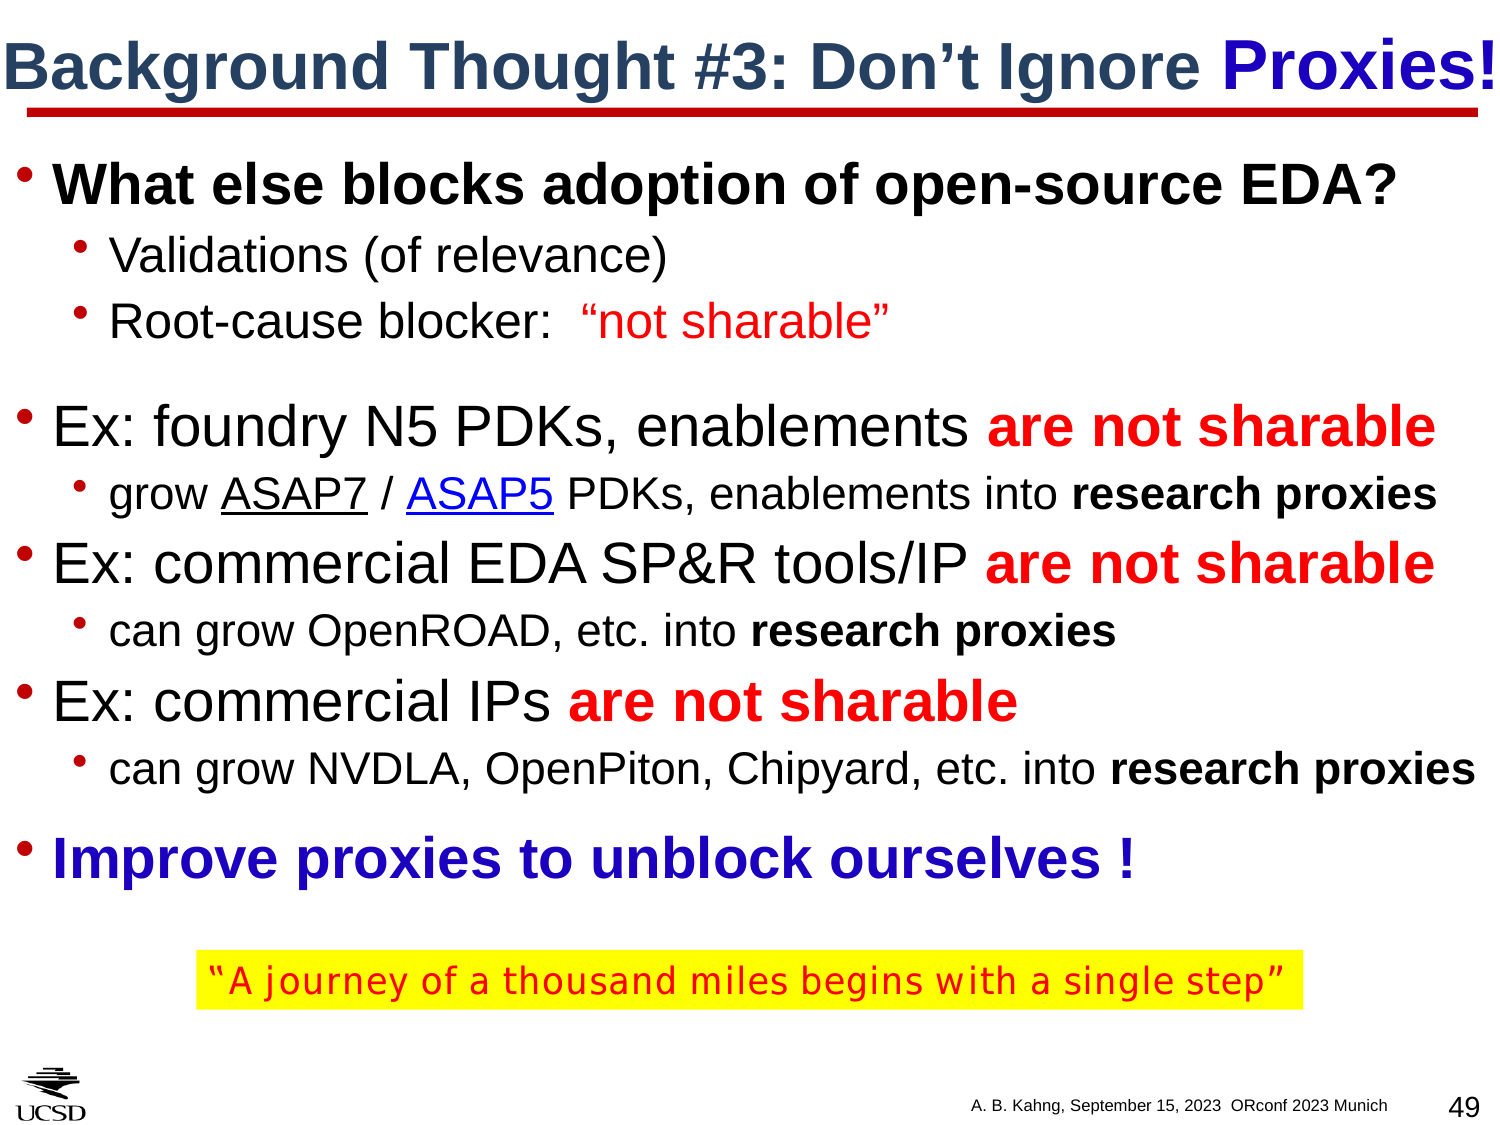

# Background Thought #3: Don’t Ignore Proxies!
What else blocks adoption of open-source EDA?
Validations (of relevance)
Root-cause blocker:  “not sharable”
Ex: foundry N5 PDKs, enablements are not sharable
grow ASAP7 / ASAP5 PDKs, enablements into research proxies
Ex: commercial EDA SP&R tools/IP are not sharable
can grow OpenROAD, etc. into research proxies
Ex: commercial IPs are not sharable
can grow NVDLA, OpenPiton, Chipyard, etc. into research proxies
Improve proxies to unblock ourselves !

“A journey of a thousand miles begins with a single step”